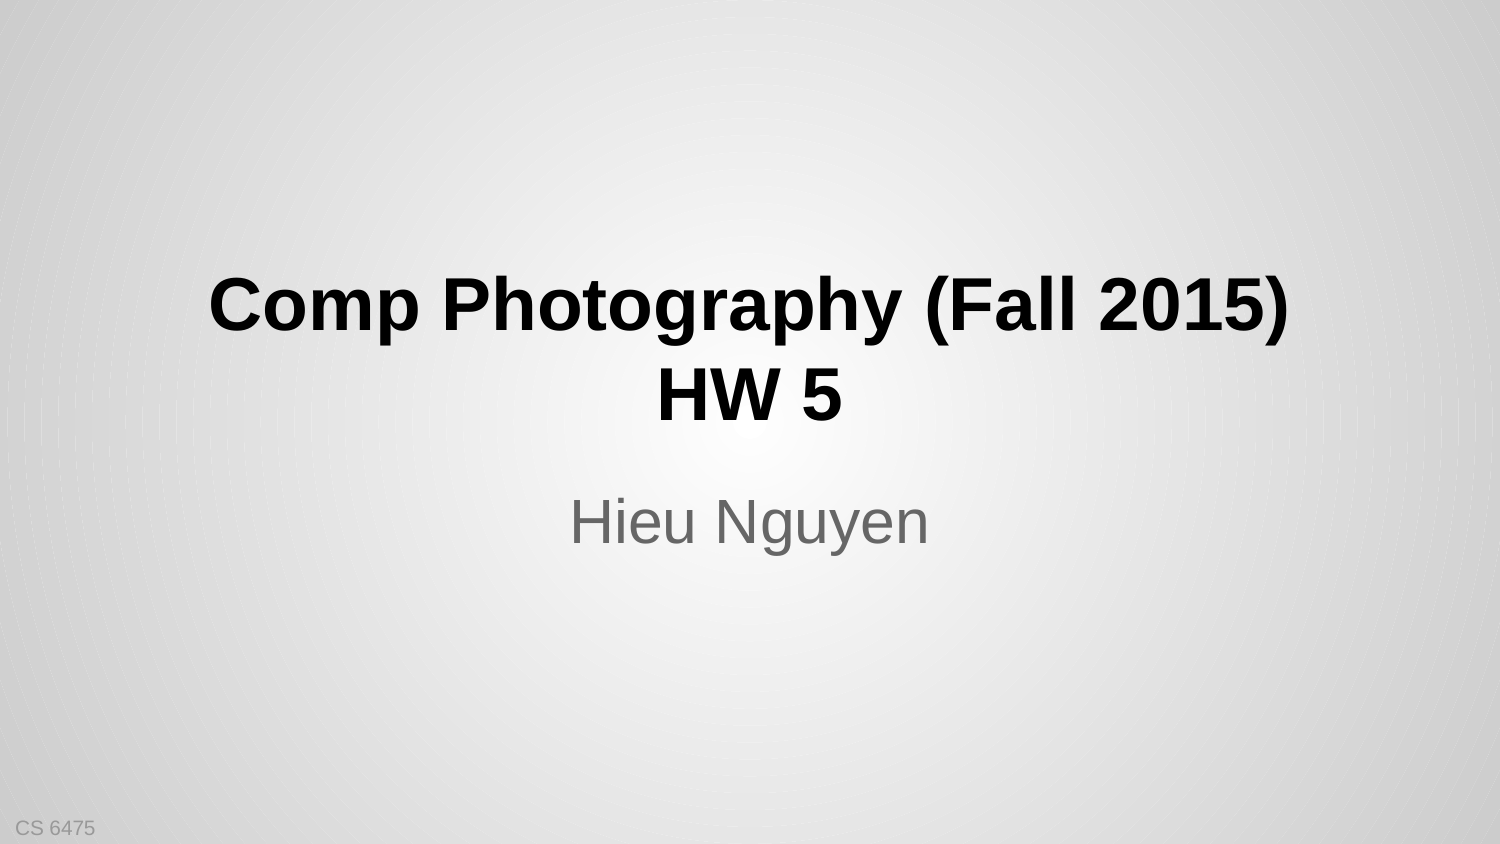

# Comp Photography (Fall 2015)
HW 5
Hieu Nguyen
CS 6475